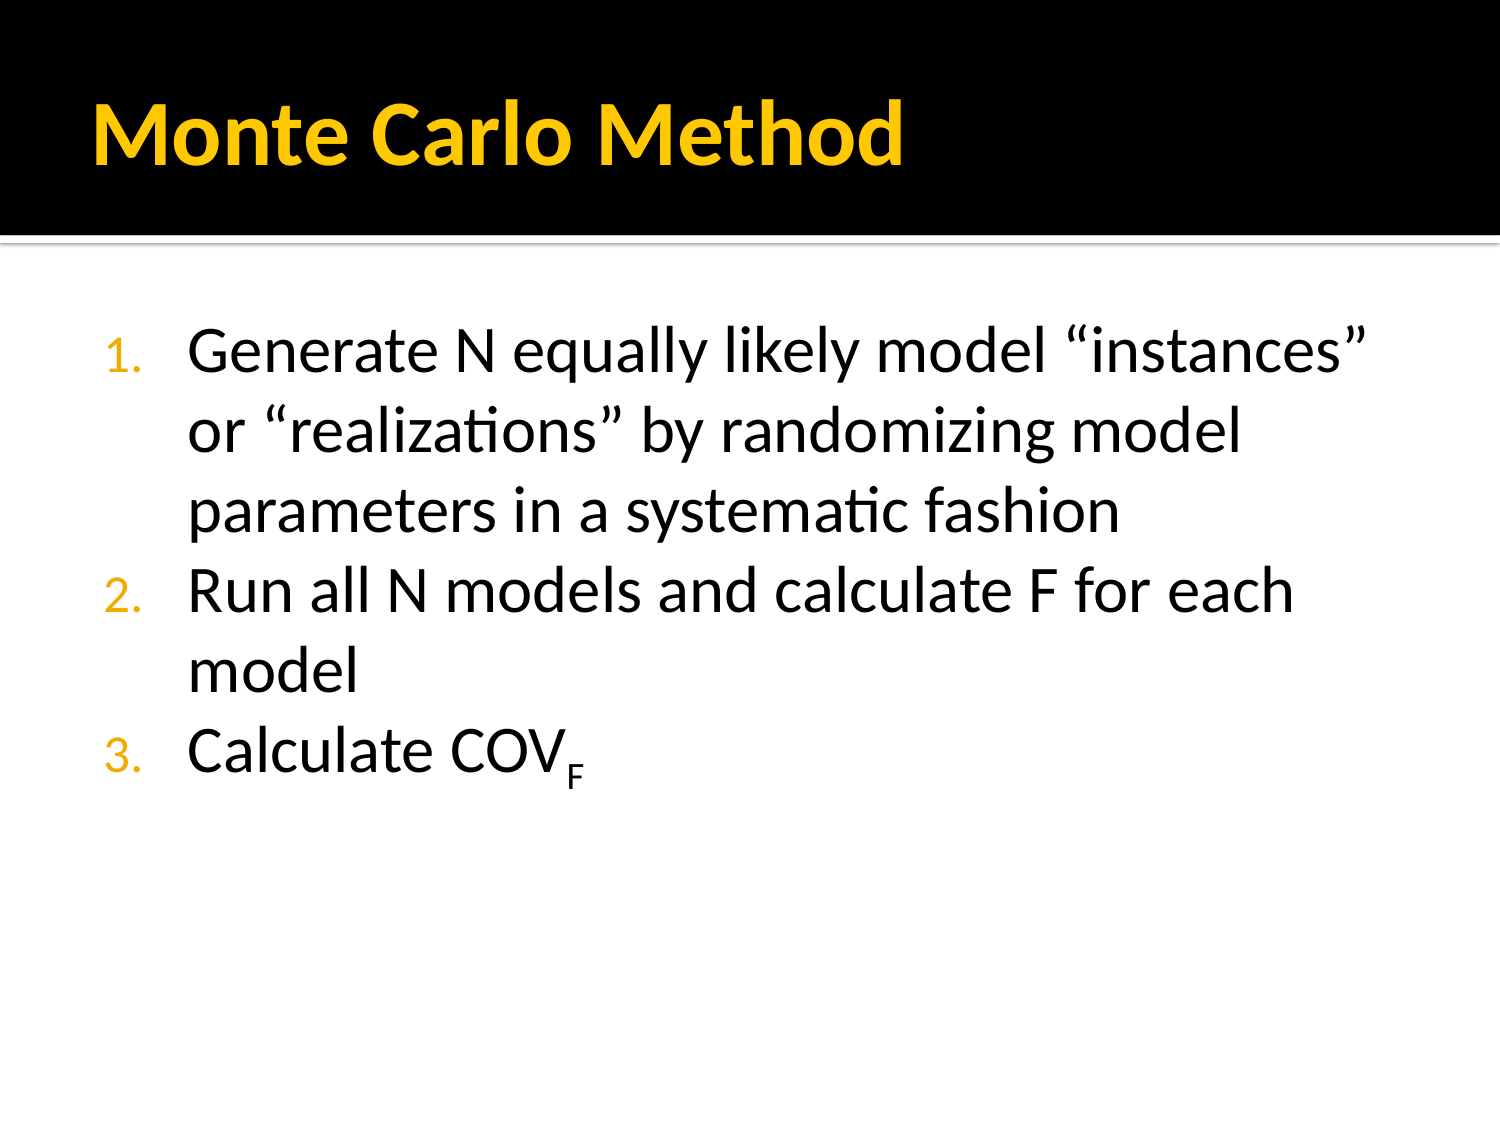

# Monte Carlo Method
Generate N equally likely model “instances” or “realizations” by randomizing model parameters in a systematic fashion
Run all N models and calculate F for each model
Calculate COVF